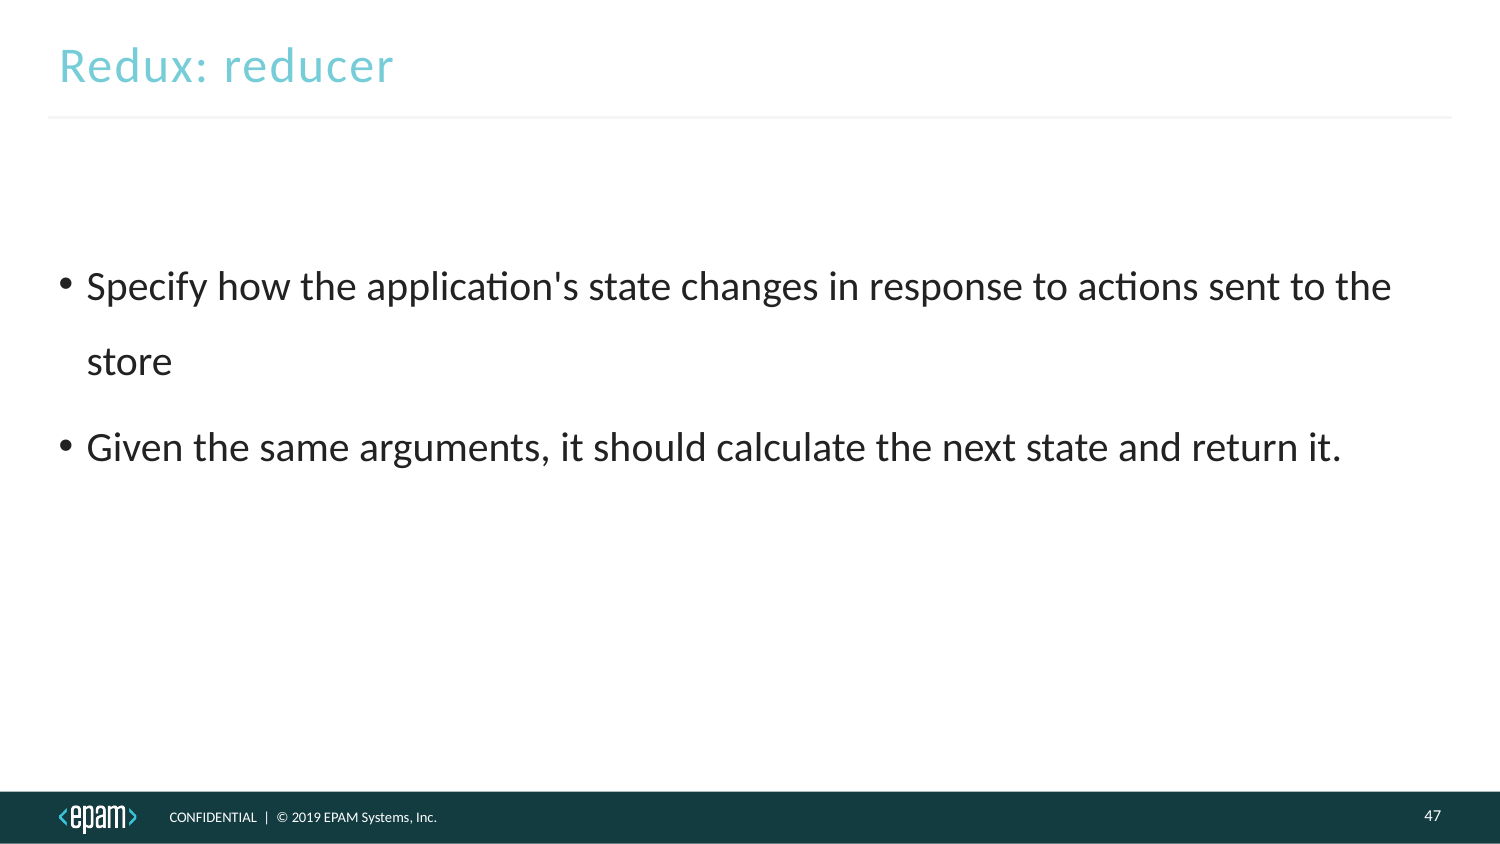

# Redux: reducer
Specify how the application's state changes in response to actions sent to the store
Given the same arguments, it should calculate the next state and return it.

47